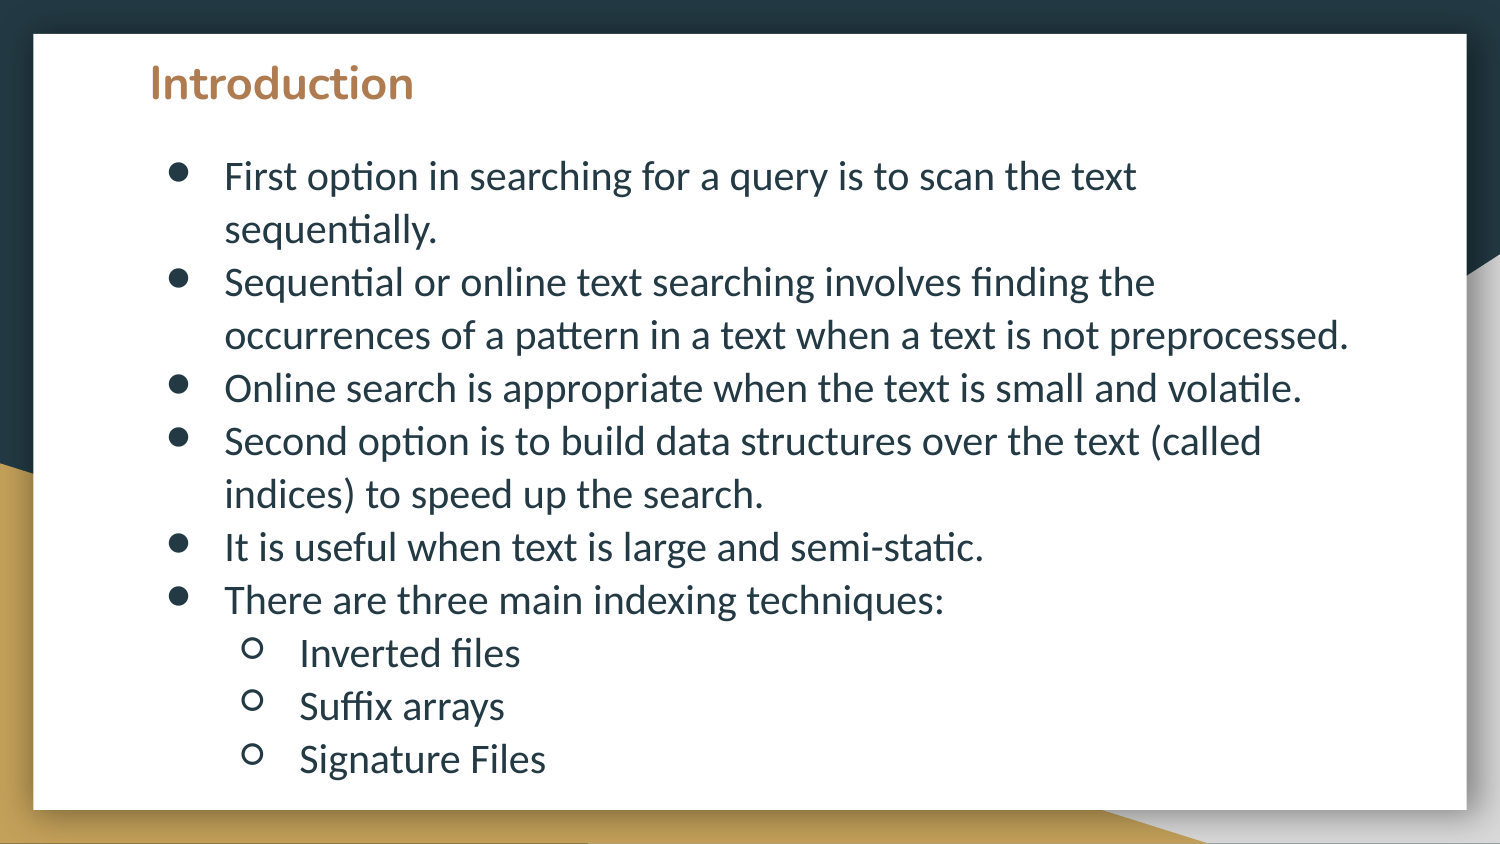

# Introduction
First option in searching for a query is to scan the text sequentially.
Sequential or online text searching involves finding the occurrences of a pattern in a text when a text is not preprocessed.
Online search is appropriate when the text is small and volatile.
Second option is to build data structures over the text (called indices) to speed up the search.
It is useful when text is large and semi-static.
There are three main indexing techniques:
Inverted files
Suffix arrays
Signature Files